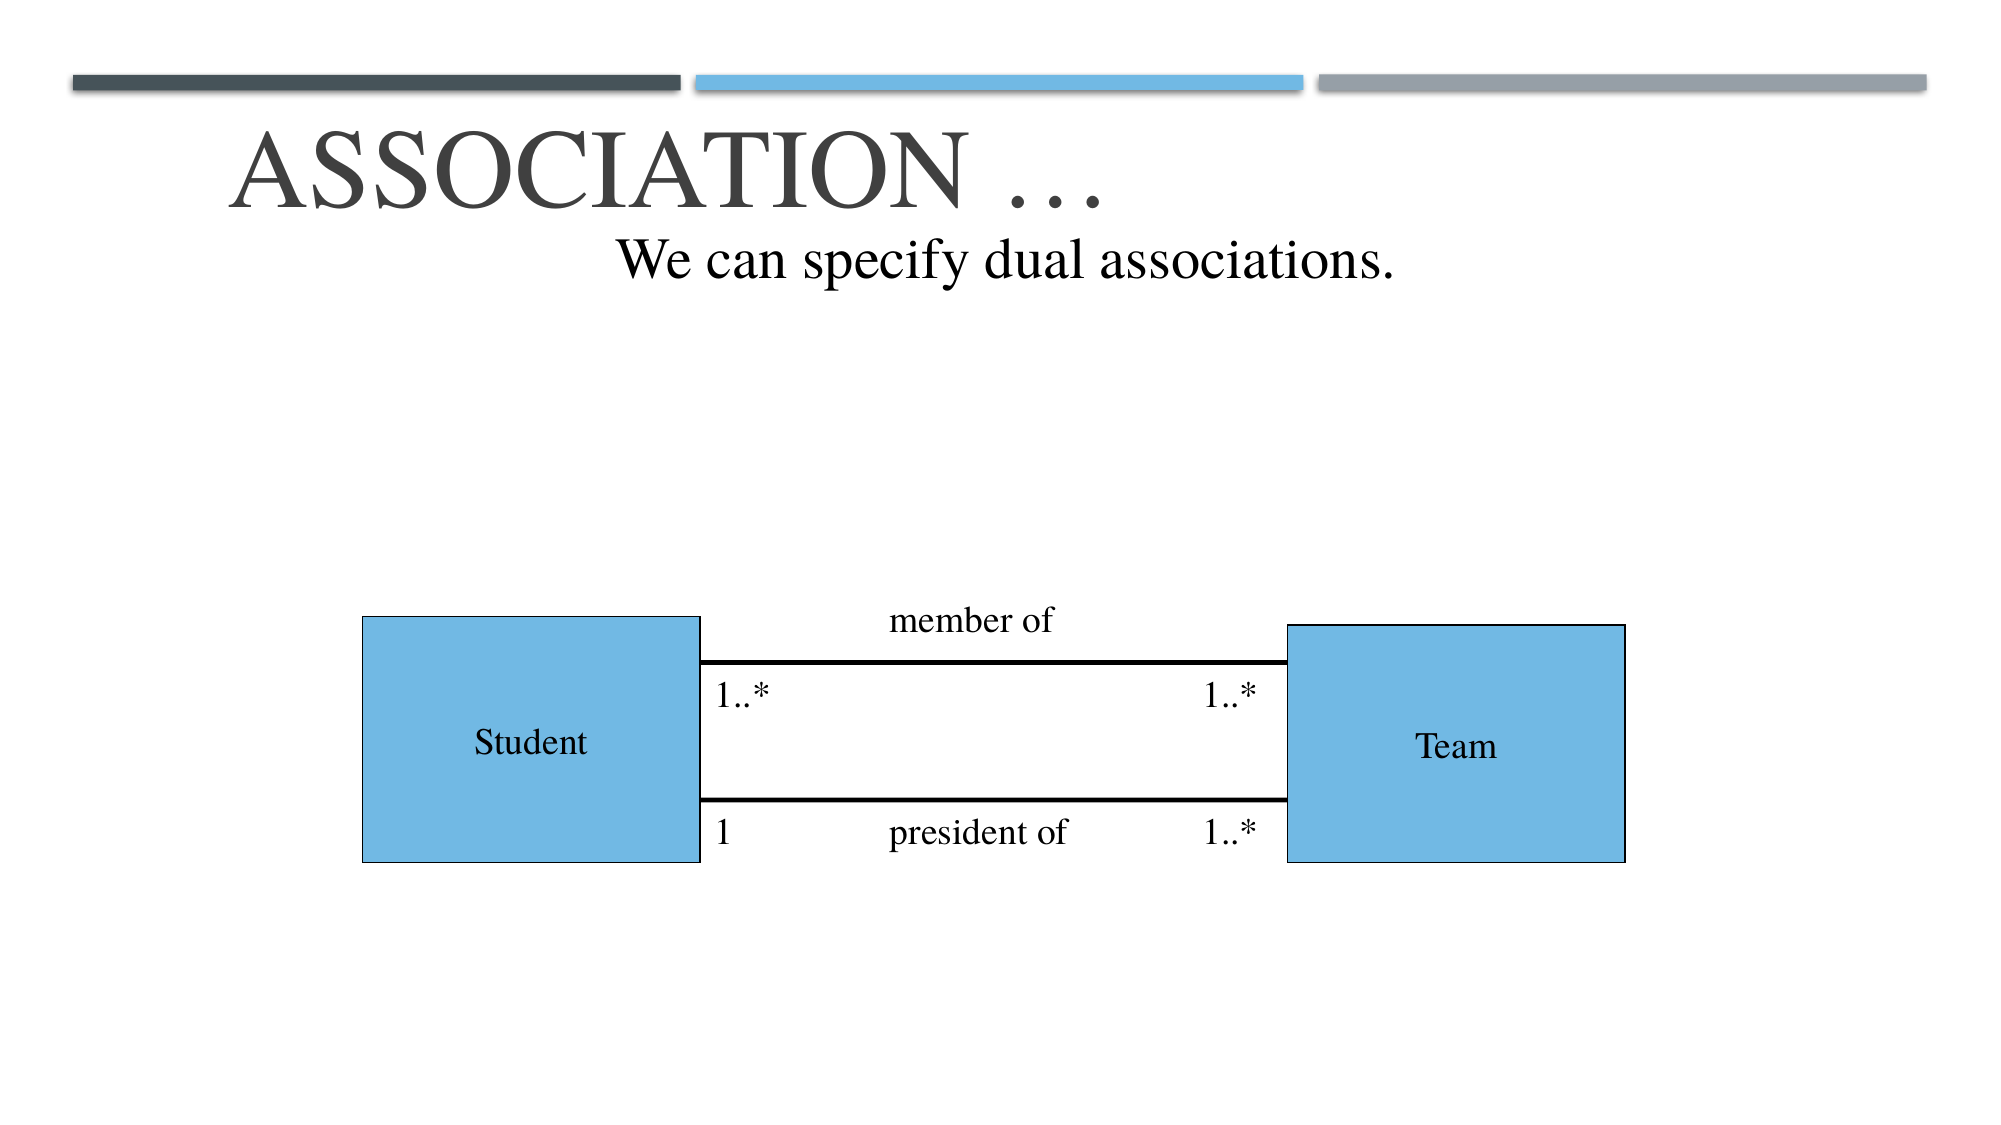

# Association …
We can specify dual associations.
member of
Student
Team

1..*
1..*

president of
1..*
1